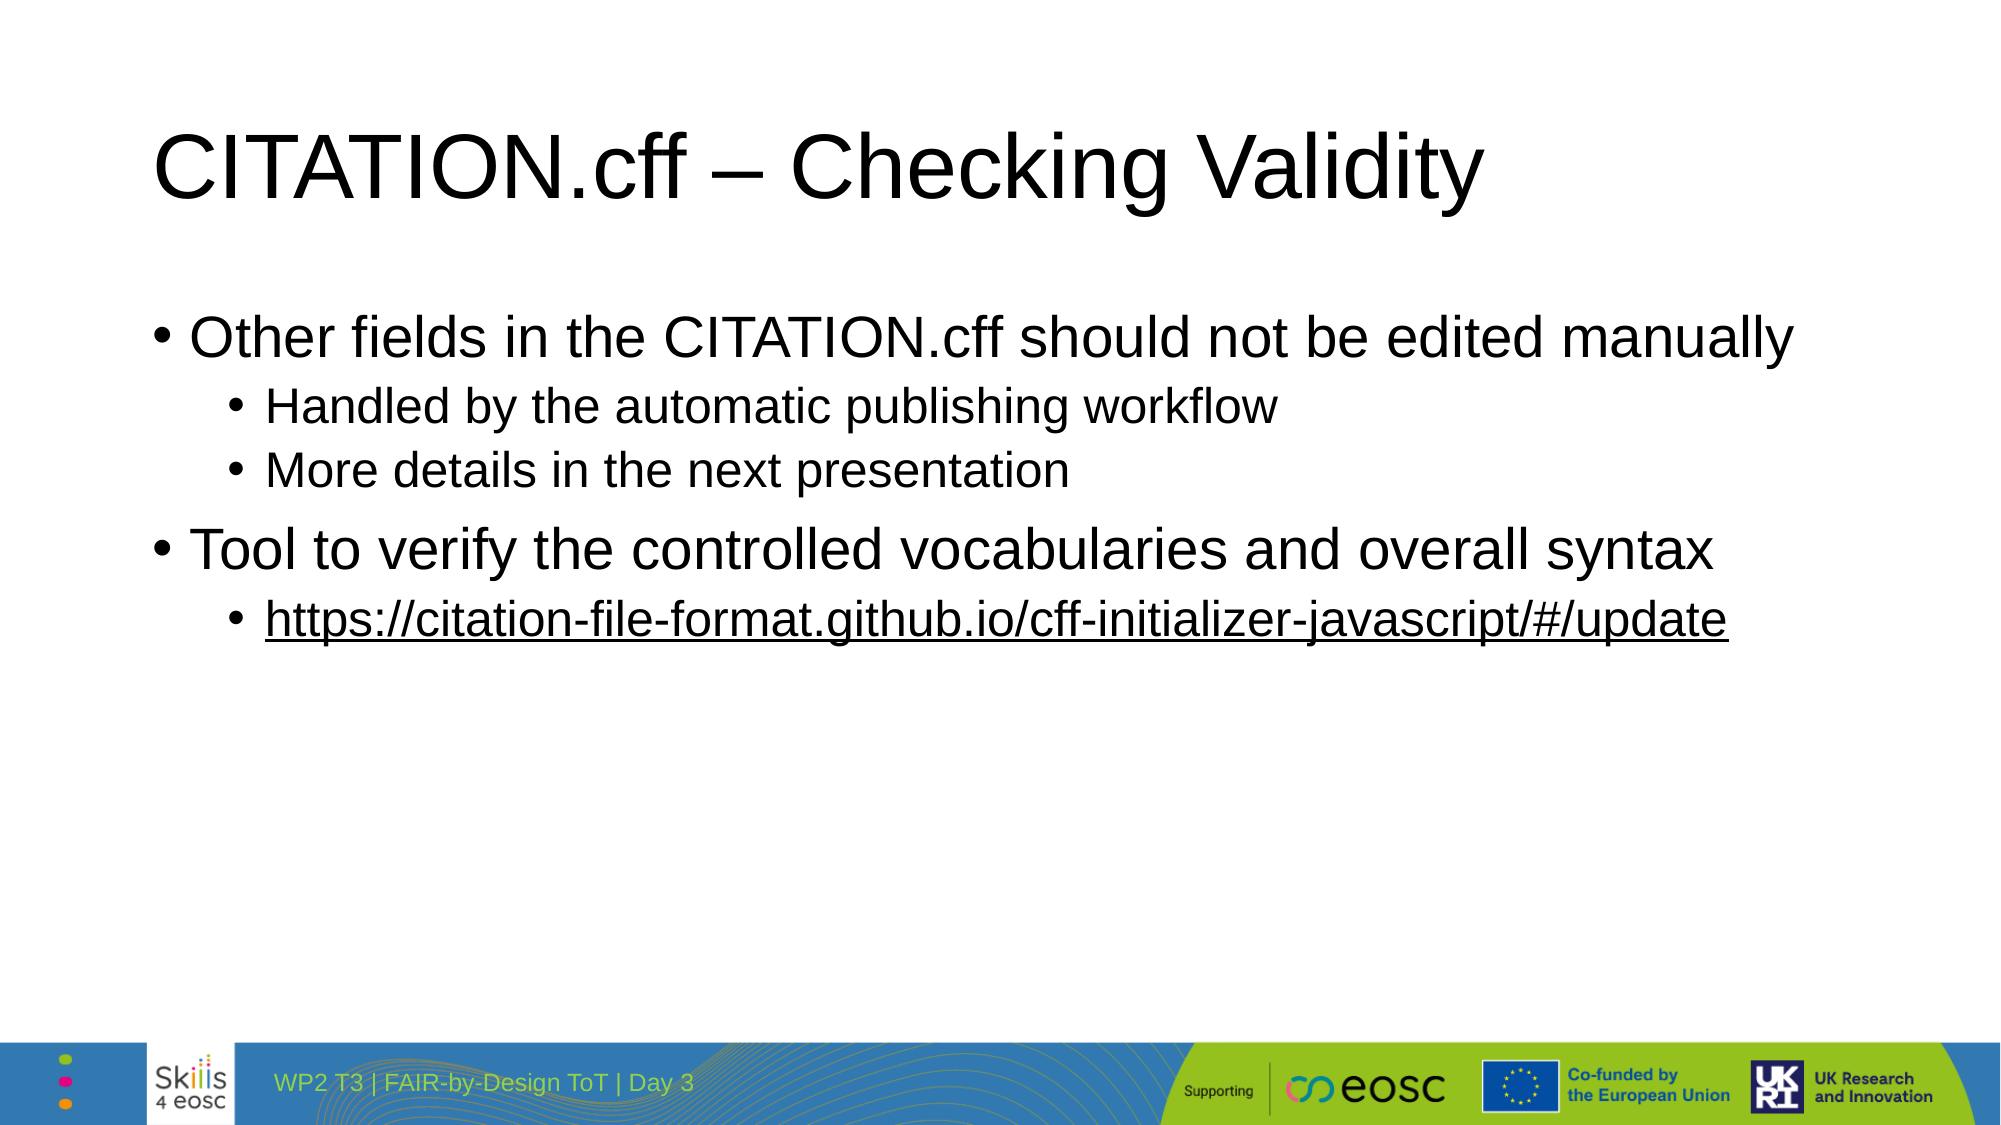

# CITATION.cff – Checking Validity
Other fields in the CITATION.cff should not be edited manually
Handled by the automatic publishing workflow
More details in the next presentation
Tool to verify the controlled vocabularies and overall syntax
https://citation-file-format.github.io/cff-initializer-javascript/#/update
WP2 T3 | FAIR-by-Design ToT | Day 3